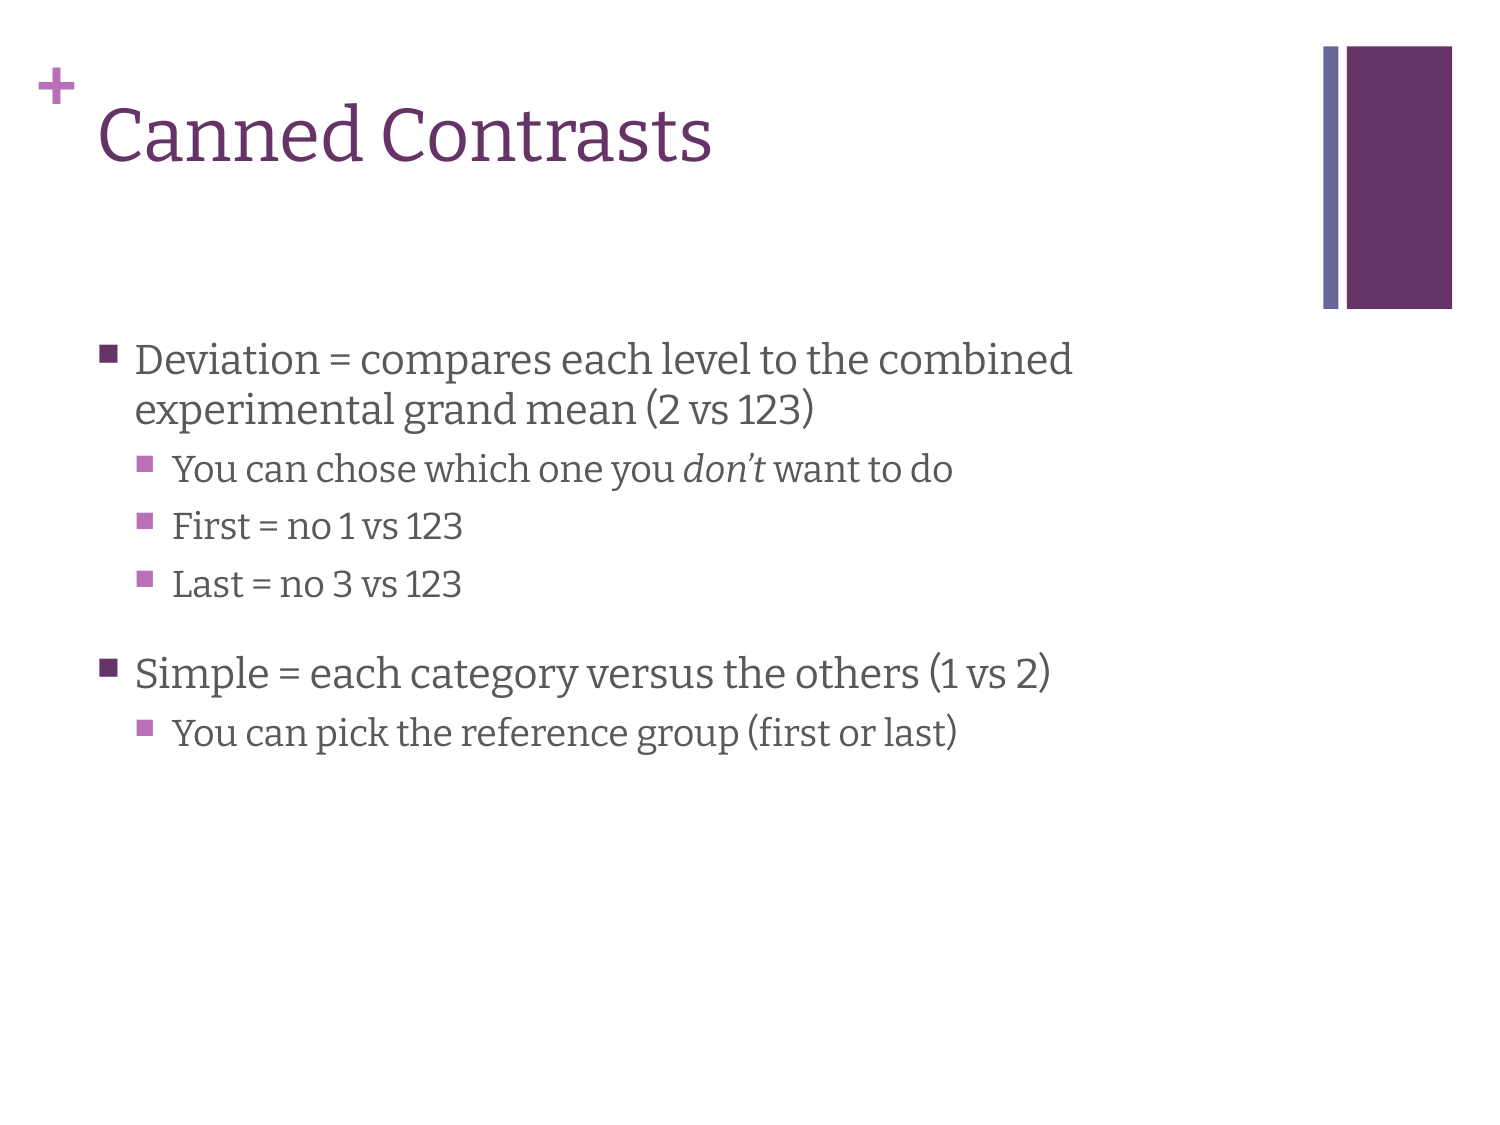

# Canned Contrasts
Deviation = compares each level to the combined experimental grand mean (2 vs 123)
You can chose which one you don’t want to do
First = no 1 vs 123
Last = no 3 vs 123
Simple = each category versus the others (1 vs 2)
You can pick the reference group (first or last)